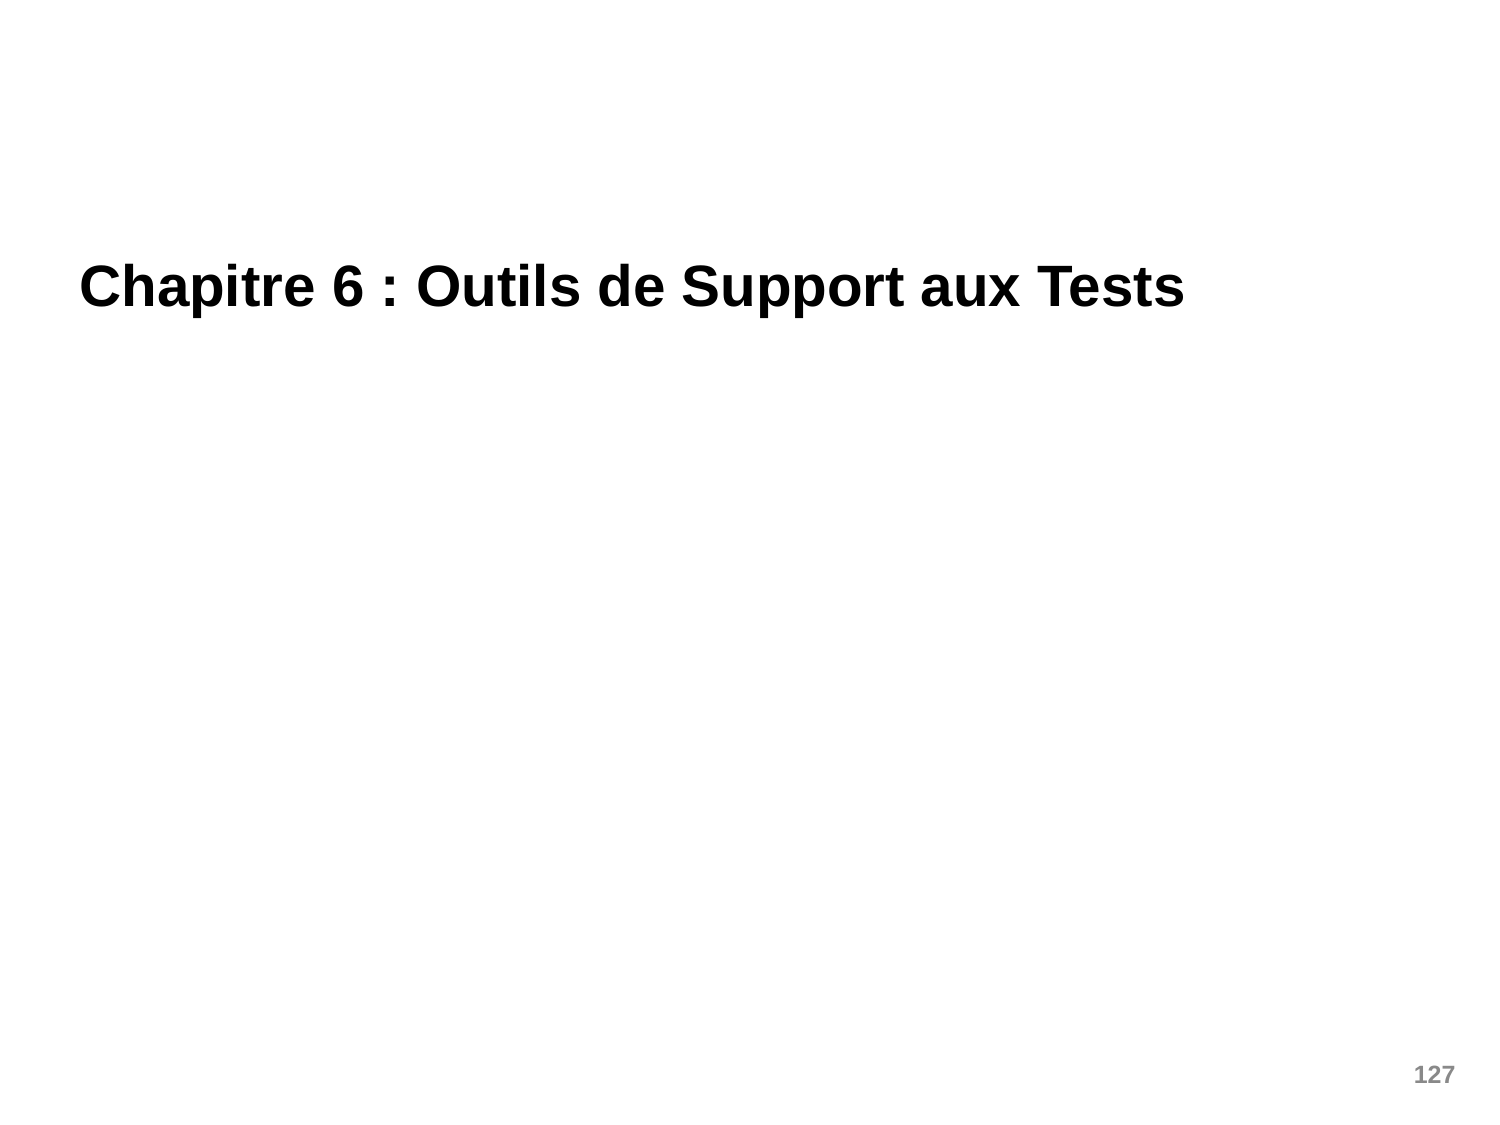

Chapitre 6 : Outils de Support aux Tests
127